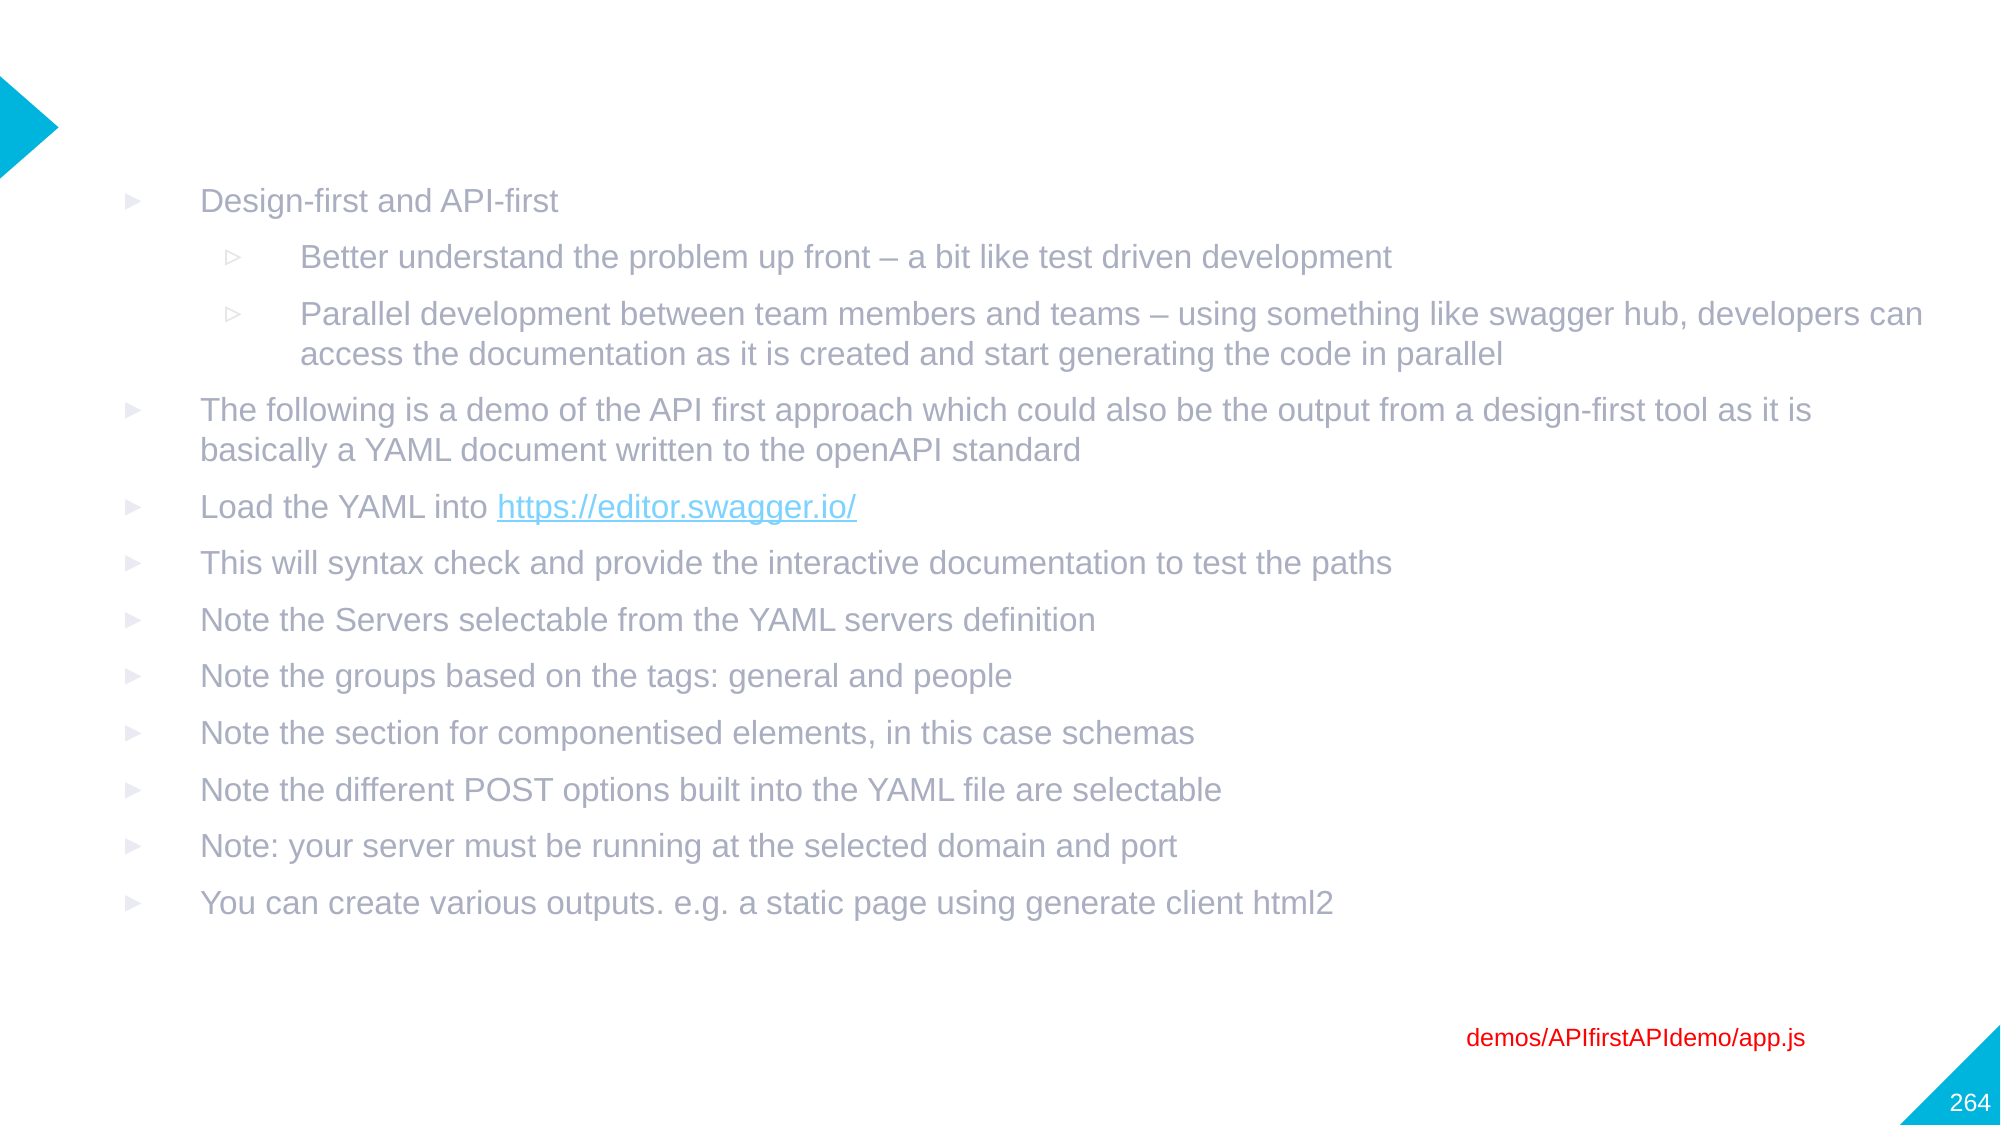

Design-first and API-first
Better understand the problem up front – a bit like test driven development
Parallel development between team members and teams – using something like swagger hub, developers can access the documentation as it is created and start generating the code in parallel
The following is a demo of the API first approach which could also be the output from a design-first tool as it is basically a YAML document written to the openAPI standard
Load the YAML into https://editor.swagger.io/
This will syntax check and provide the interactive documentation to test the paths
Note the Servers selectable from the YAML servers definition
Note the groups based on the tags: general and people
Note the section for componentised elements, in this case schemas
Note the different POST options built into the YAML file are selectable
Note: your server must be running at the selected domain and port
You can create various outputs. e.g. a static page using generate client html2
demos/APIfirstAPIdemo/app.js
264